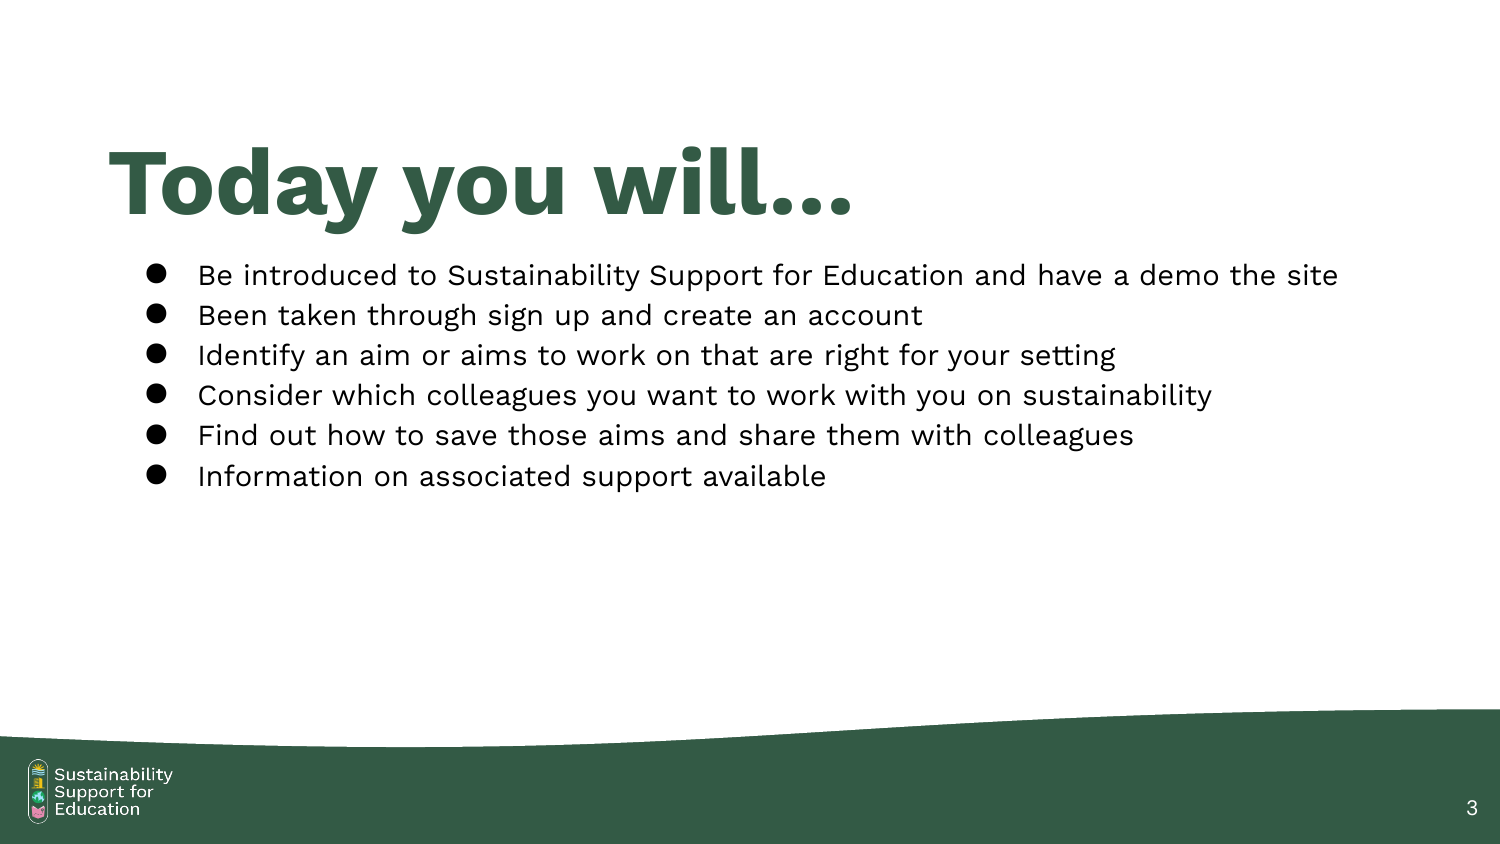

# Today you will…
Be introduced to Sustainability Support for Education and have a demo the site
Been taken through sign up and create an account
Identify an aim or aims to work on that are right for your setting
Consider which colleagues you want to work with you on sustainability
Find out how to save those aims and share them with colleagues
Information on associated support available